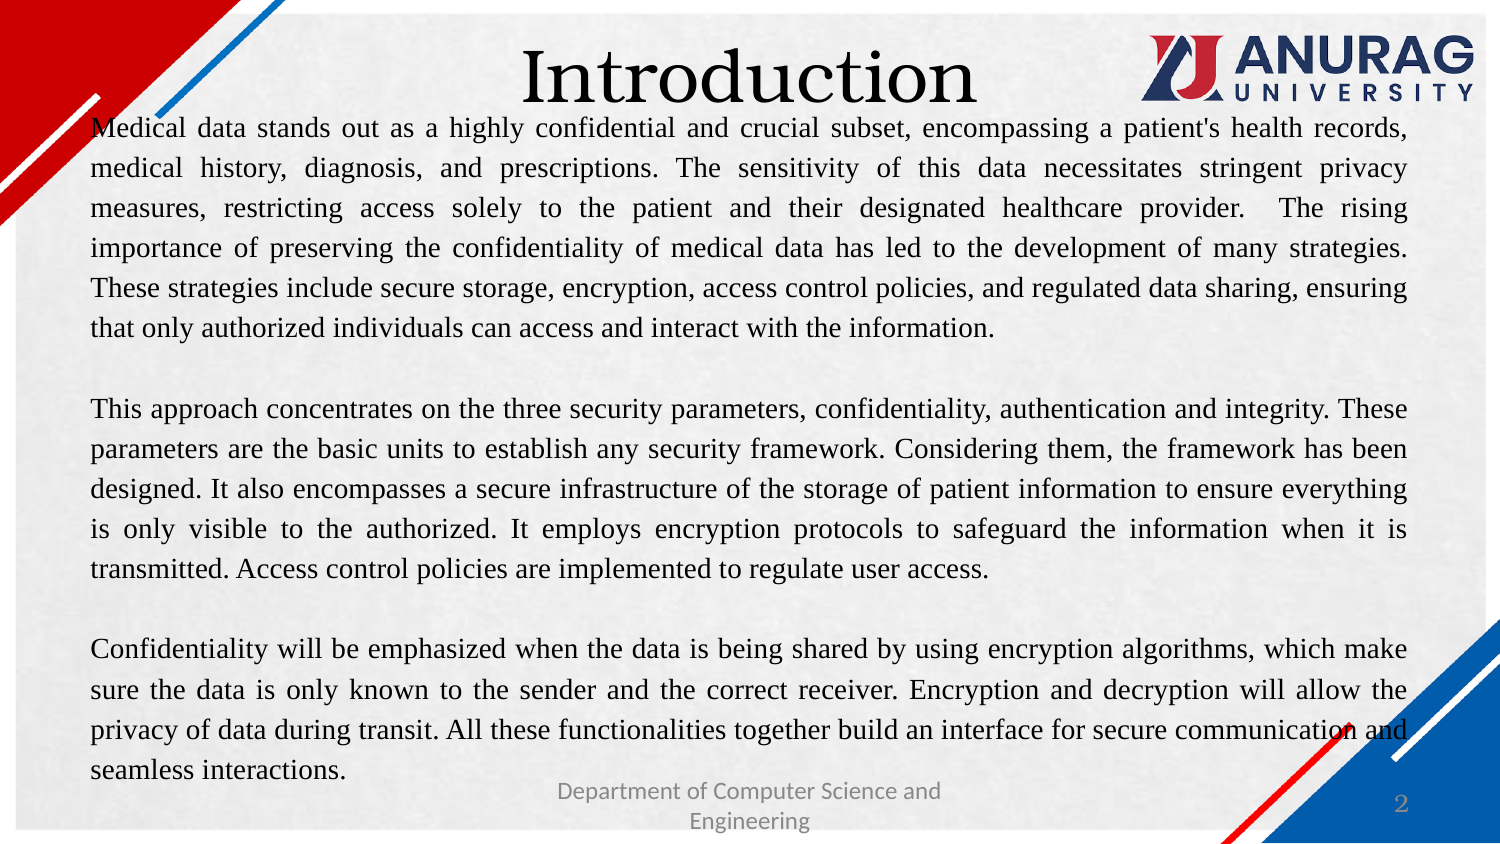

# Introduction
Medical data stands out as a highly confidential and crucial subset, encompassing a patient's health records, medical history, diagnosis, and prescriptions. The sensitivity of this data necessitates stringent privacy measures, restricting access solely to the patient and their designated healthcare provider.  The rising importance of preserving the confidentiality of medical data has led to the development of many strategies. These strategies include secure storage, encryption, access control policies, and regulated data sharing, ensuring that only authorized individuals can access and interact with the information.

This approach concentrates on the three security parameters, confidentiality, authentication and integrity. These parameters are the basic units to establish any security framework. Considering them, the framework has been designed. It also encompasses a secure infrastructure of the storage of patient information to ensure everything is only visible to the authorized. It employs encryption protocols to safeguard the information when it is transmitted. Access control policies are implemented to regulate user access.

Confidentiality will be emphasized when the data is being shared by using encryption algorithms, which make sure the data is only known to the sender and the correct receiver. Encryption and decryption will allow the privacy of data during transit. All these functionalities together build an interface for secure communication and seamless interactions.

Department of Computer Science and Engineering
2